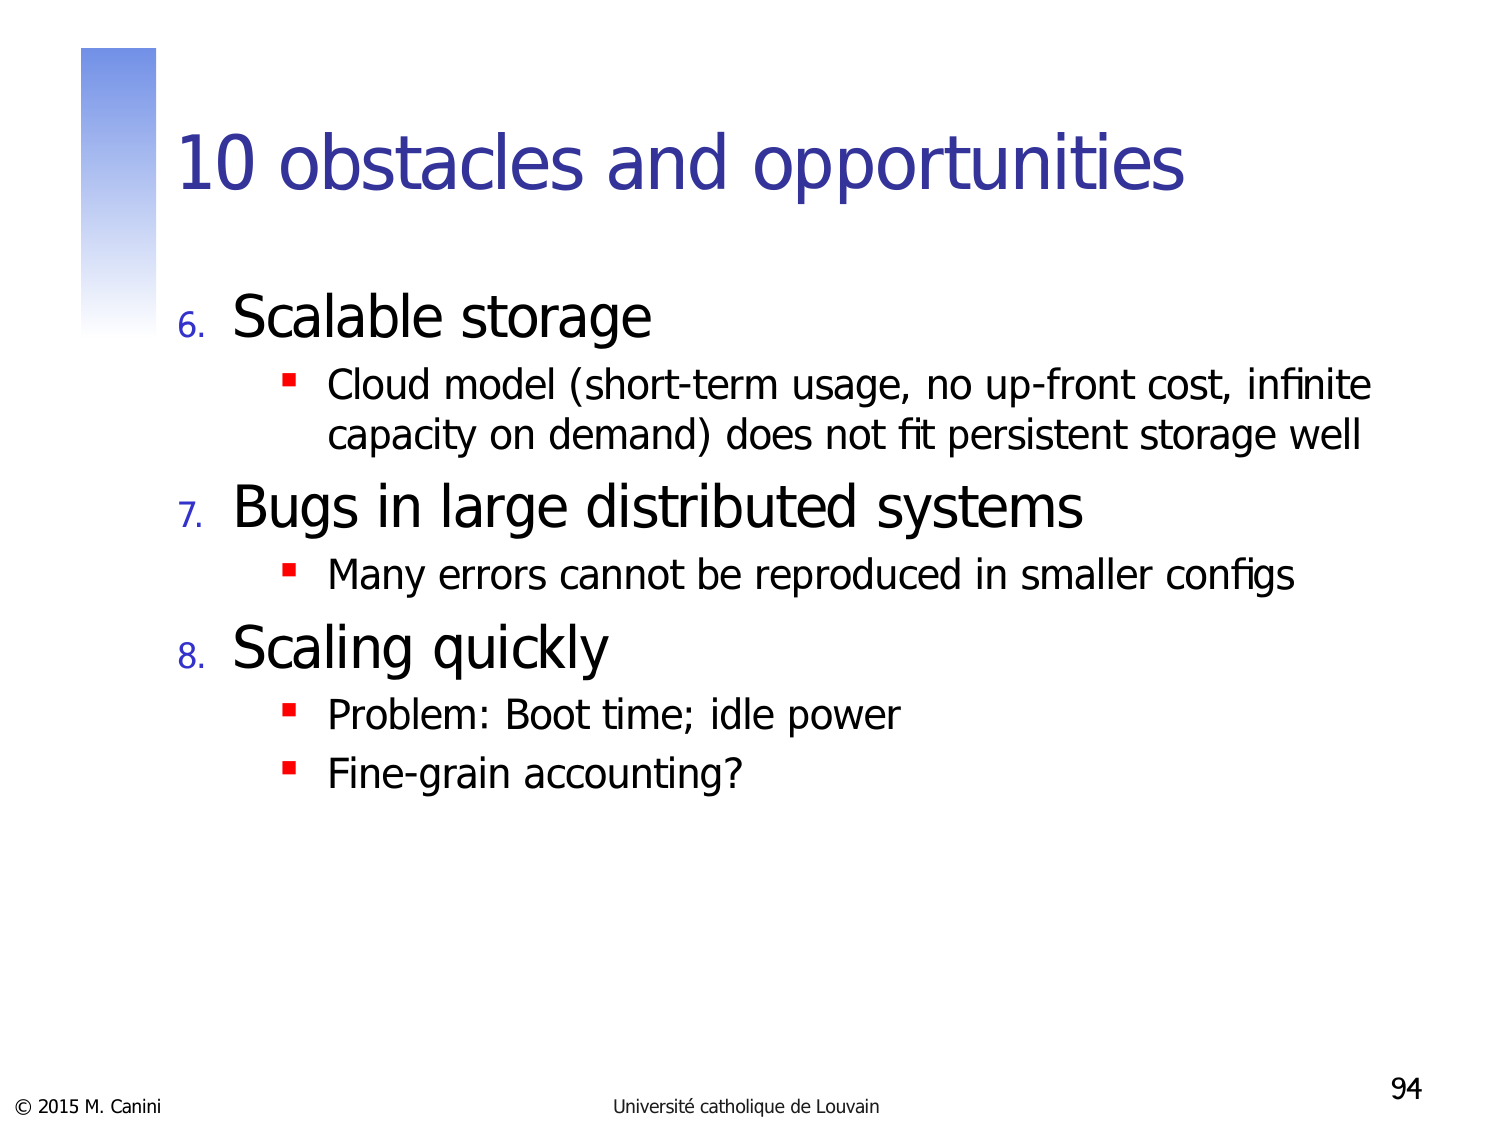

# 10 obstacles and opportunities
Scalable storage
Cloud model (short-term usage, no up-front cost, infinite capacity on demand) does not fit persistent storage well
Bugs in large distributed systems
Many errors cannot be reproduced in smaller configs
Scaling quickly
Problem: Boot time; idle power
Fine-grain accounting?

94
Université catholique de Louvain